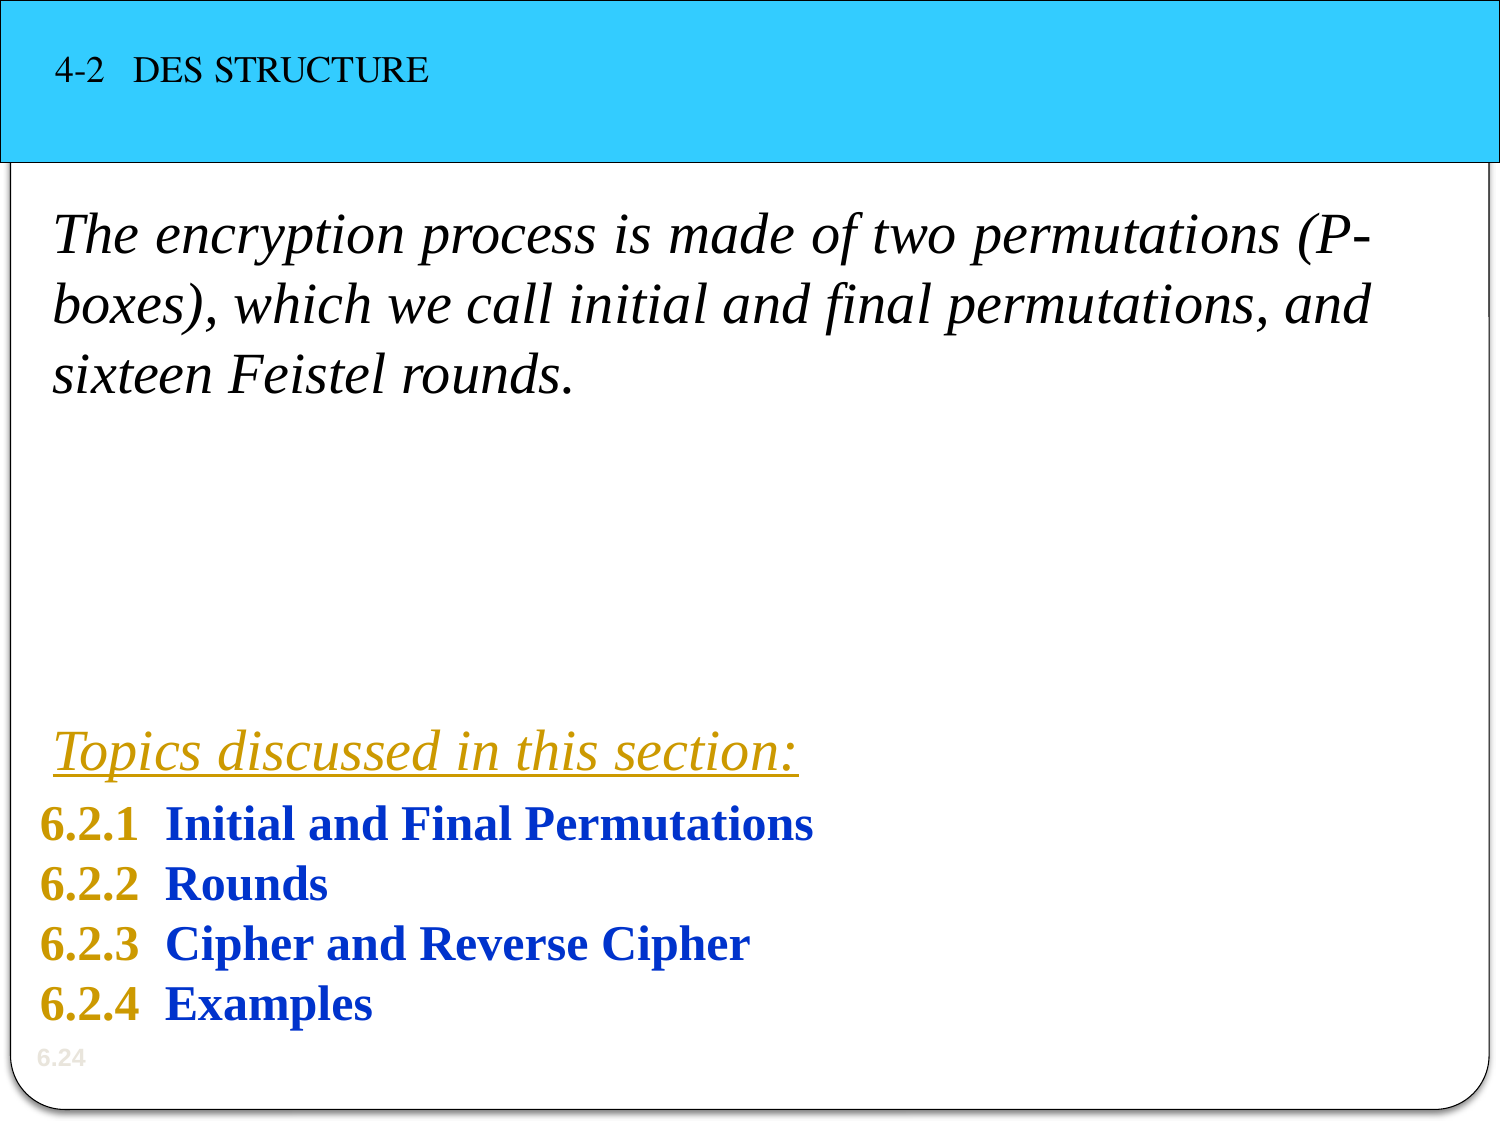

4-2   DES STRUCTURE
The encryption process is made of two permutations (P-boxes), which we call initial and final permutations, and sixteen Feistel rounds.
Topics discussed in this section:
6.2.1  Initial and Final Permutations
6.2.2  Rounds
6.2.3  Cipher and Reverse Cipher
6.2.4  Examples
6.24